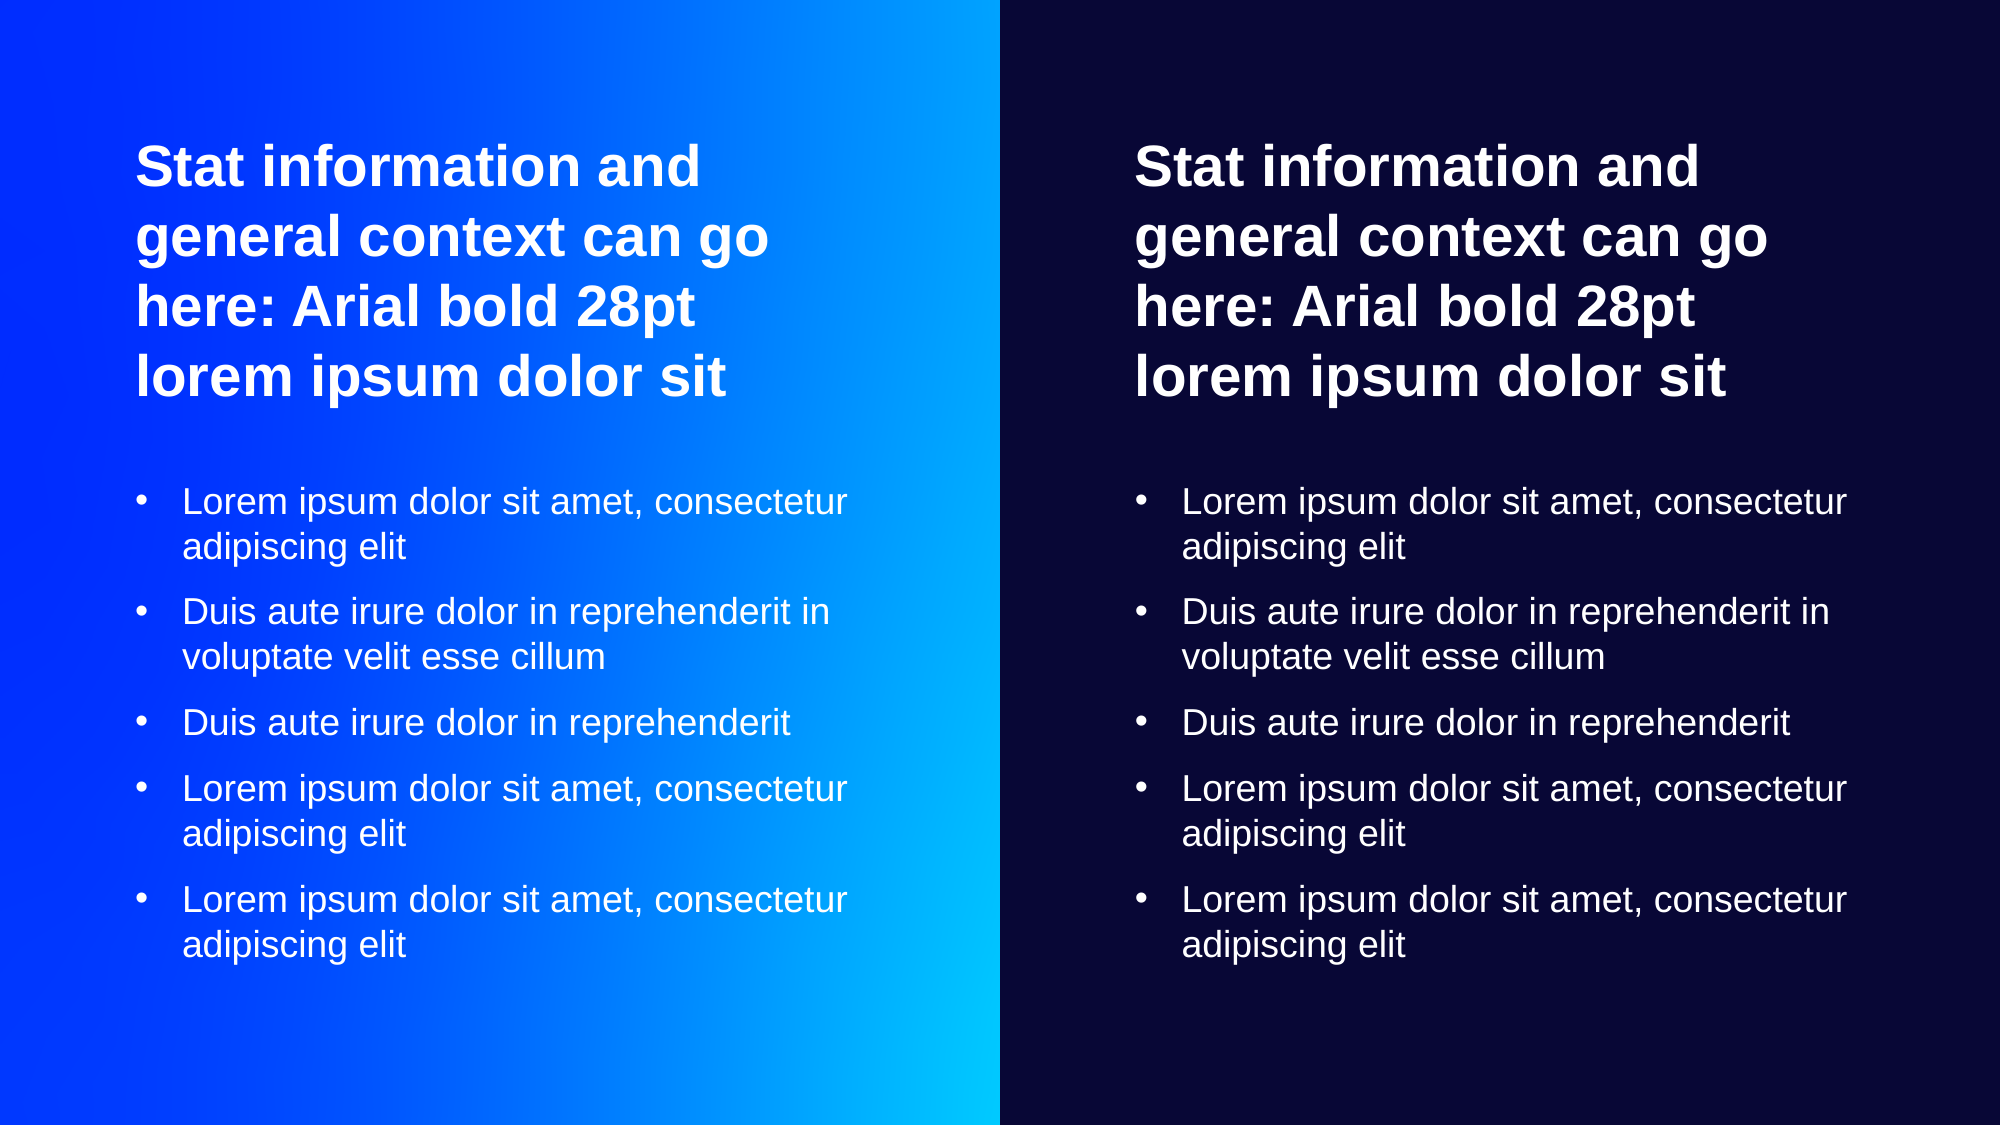

Stat information and general context can go here: Arial bold 28pt lorem ipsum dolor sit
Stat information and general context can go here: Arial bold 28pt lorem ipsum dolor sit
Lorem ipsum dolor sit amet, consectetur adipiscing elit
Duis aute irure dolor in reprehenderit in voluptate velit esse cillum
Duis aute irure dolor in reprehenderit
Lorem ipsum dolor sit amet, consectetur adipiscing elit
Lorem ipsum dolor sit amet, consectetur adipiscing elit
Lorem ipsum dolor sit amet, consectetur adipiscing elit
Duis aute irure dolor in reprehenderit in voluptate velit esse cillum
Duis aute irure dolor in reprehenderit
Lorem ipsum dolor sit amet, consectetur adipiscing elit
Lorem ipsum dolor sit amet, consectetur adipiscing elit